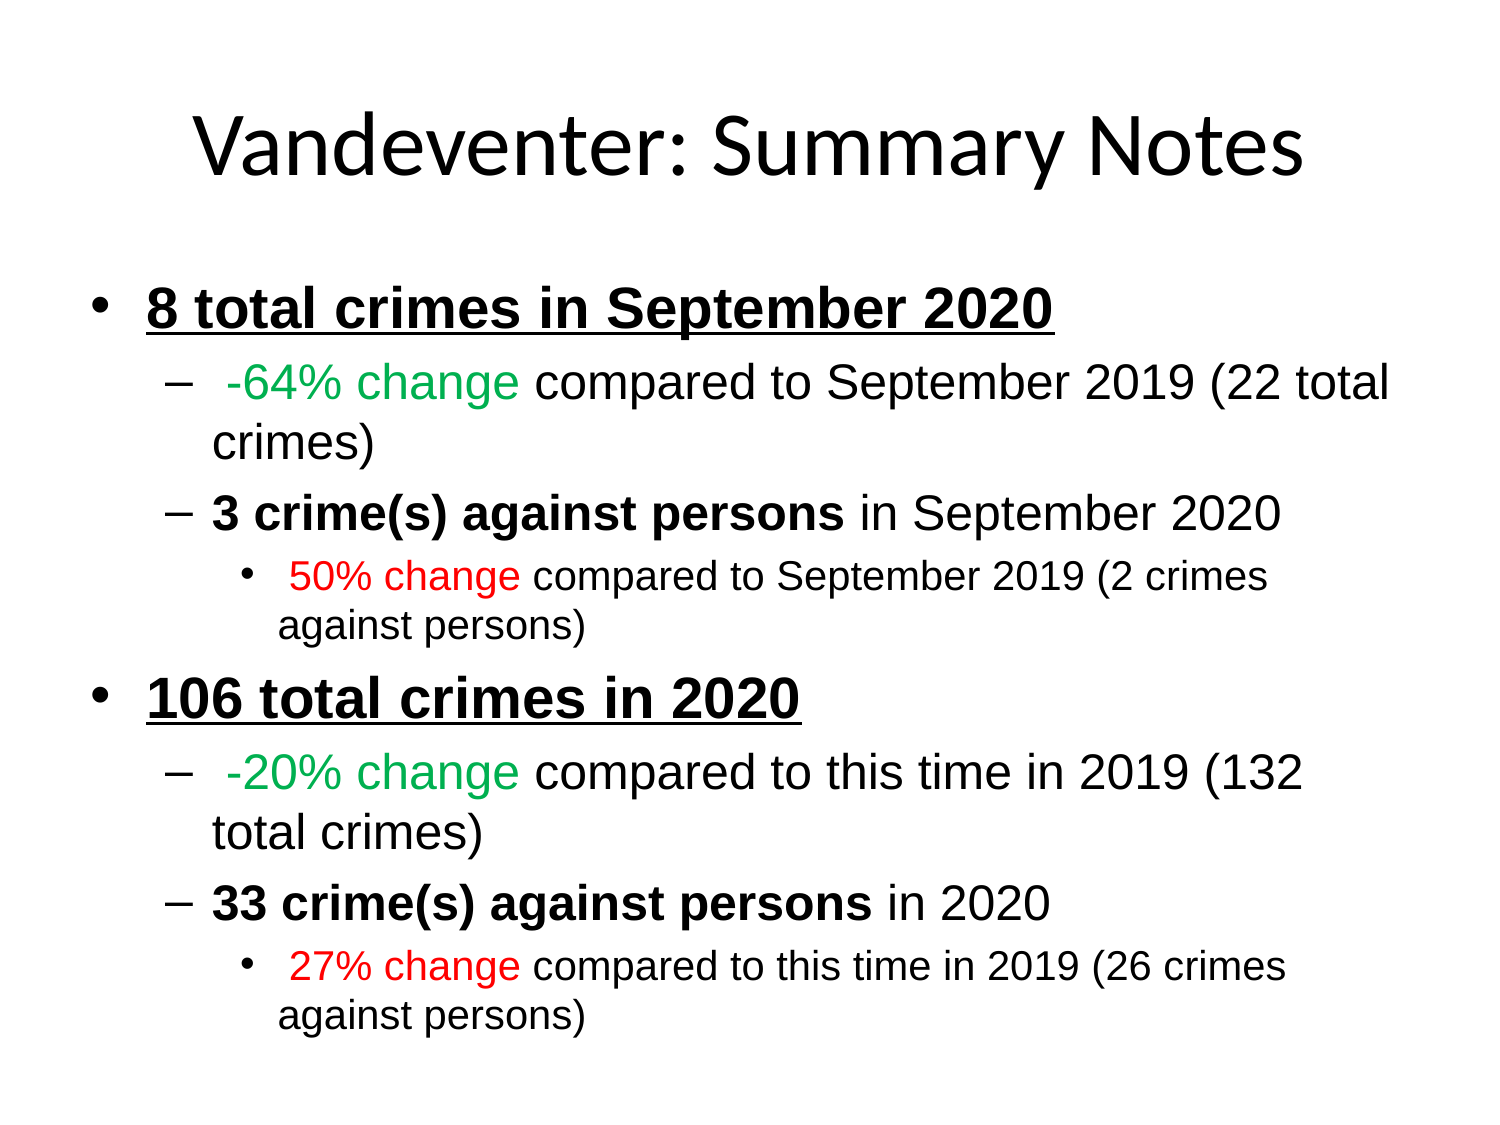

# Vandeventer: Summary Notes
8 total crimes in September 2020
 -64% change compared to September 2019 (22 total crimes)
3 crime(s) against persons in September 2020
 50% change compared to September 2019 (2 crimes against persons)
106 total crimes in 2020
 -20% change compared to this time in 2019 (132 total crimes)
33 crime(s) against persons in 2020
 27% change compared to this time in 2019 (26 crimes against persons)